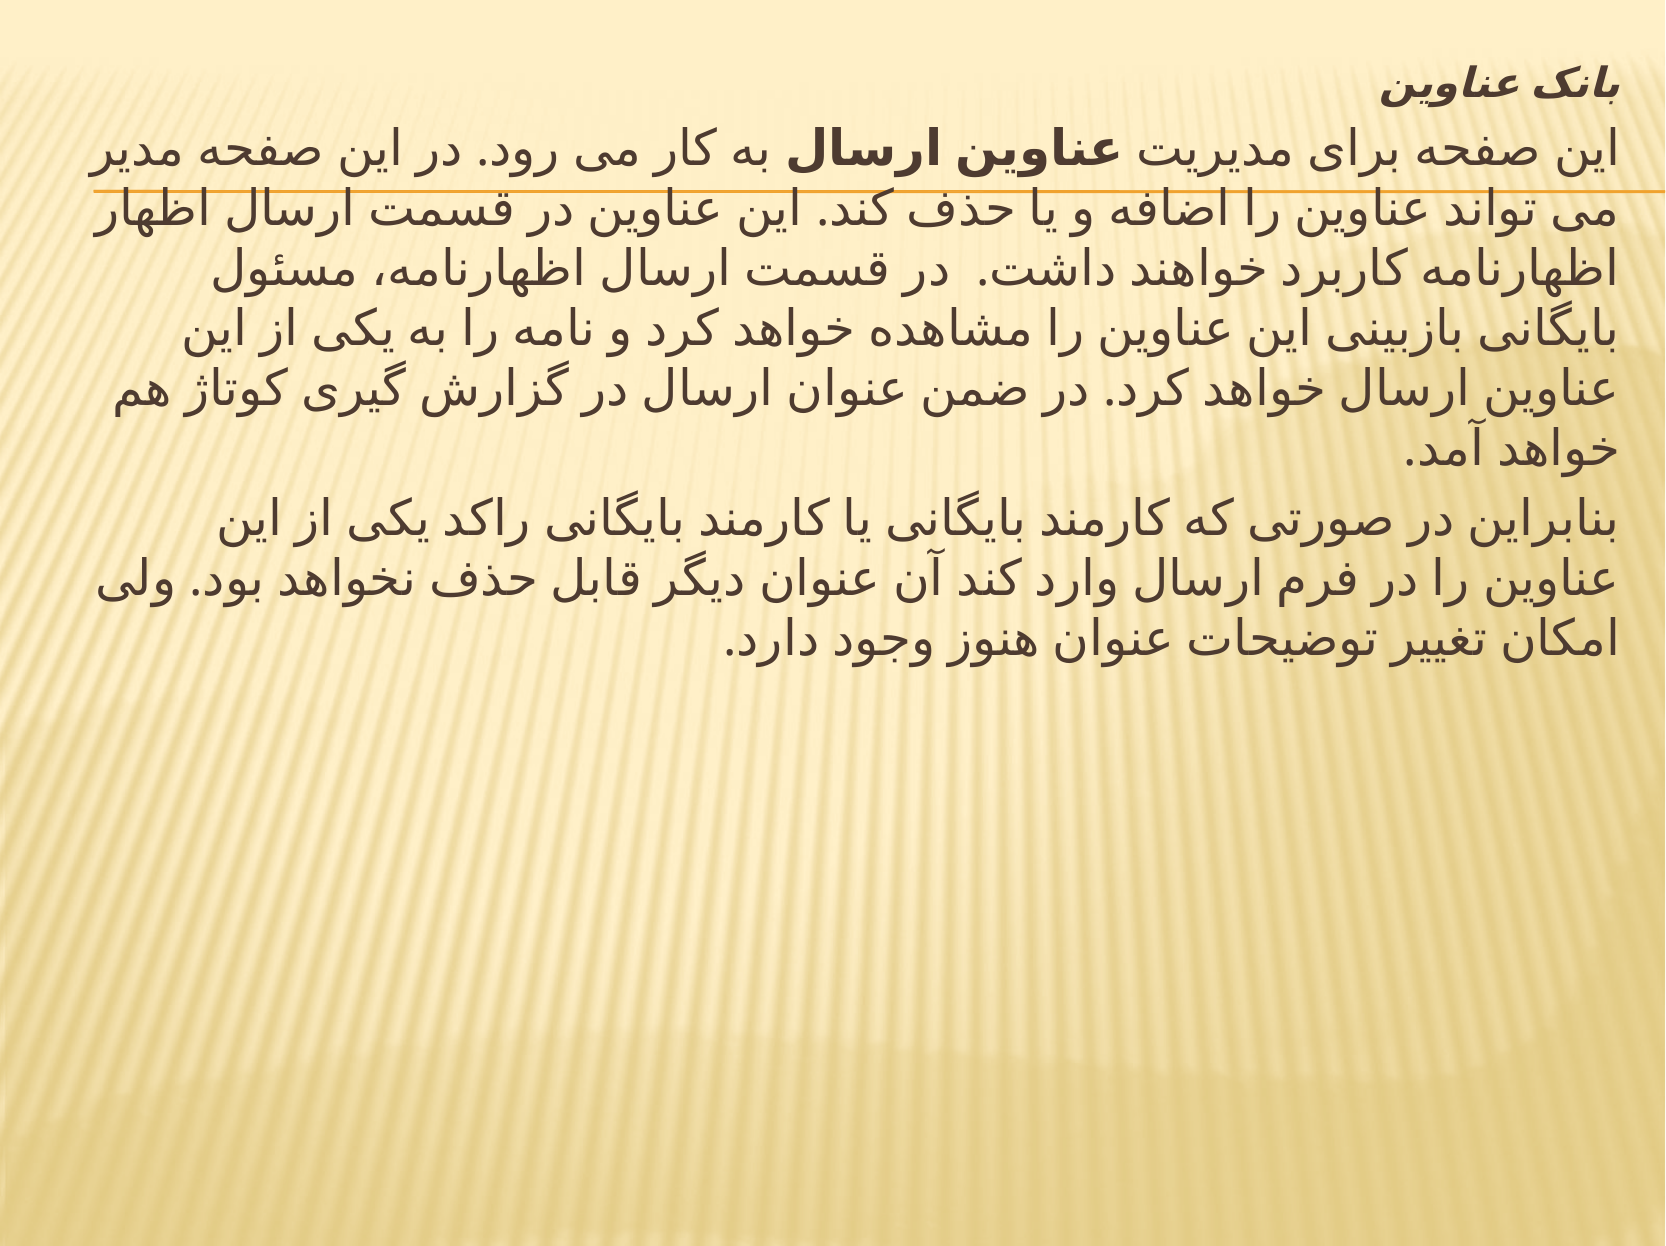

بانک عناوین
این صفحه برای مدیریت عناوین ارسال به کار می رود. در این صفحه مدیر می تواند عناوین را اضافه و یا حذف کند. این عناوین در قسمت ارسال اظهار اظهارنامه کاربرد خواهند داشت.  در قسمت ارسال اظهارنامه، مسئول بایگانی بازبینی این عناوین را مشاهده خواهد کرد و نامه را به یکی از این عناوین ارسال خواهد کرد. در ضمن عنوان ارسال در گزارش گیری کوتاژ هم خواهد آمد.
بنابراین در صورتی که کارمند بایگانی یا کارمند بایگانی راکد یکی از این عناوین را در فرم ارسال وارد کند آن عنوان دیگر قابل حذف نخواهد بود. ولی امکان تغییر توضیحات عنوان هنوز وجود دارد.